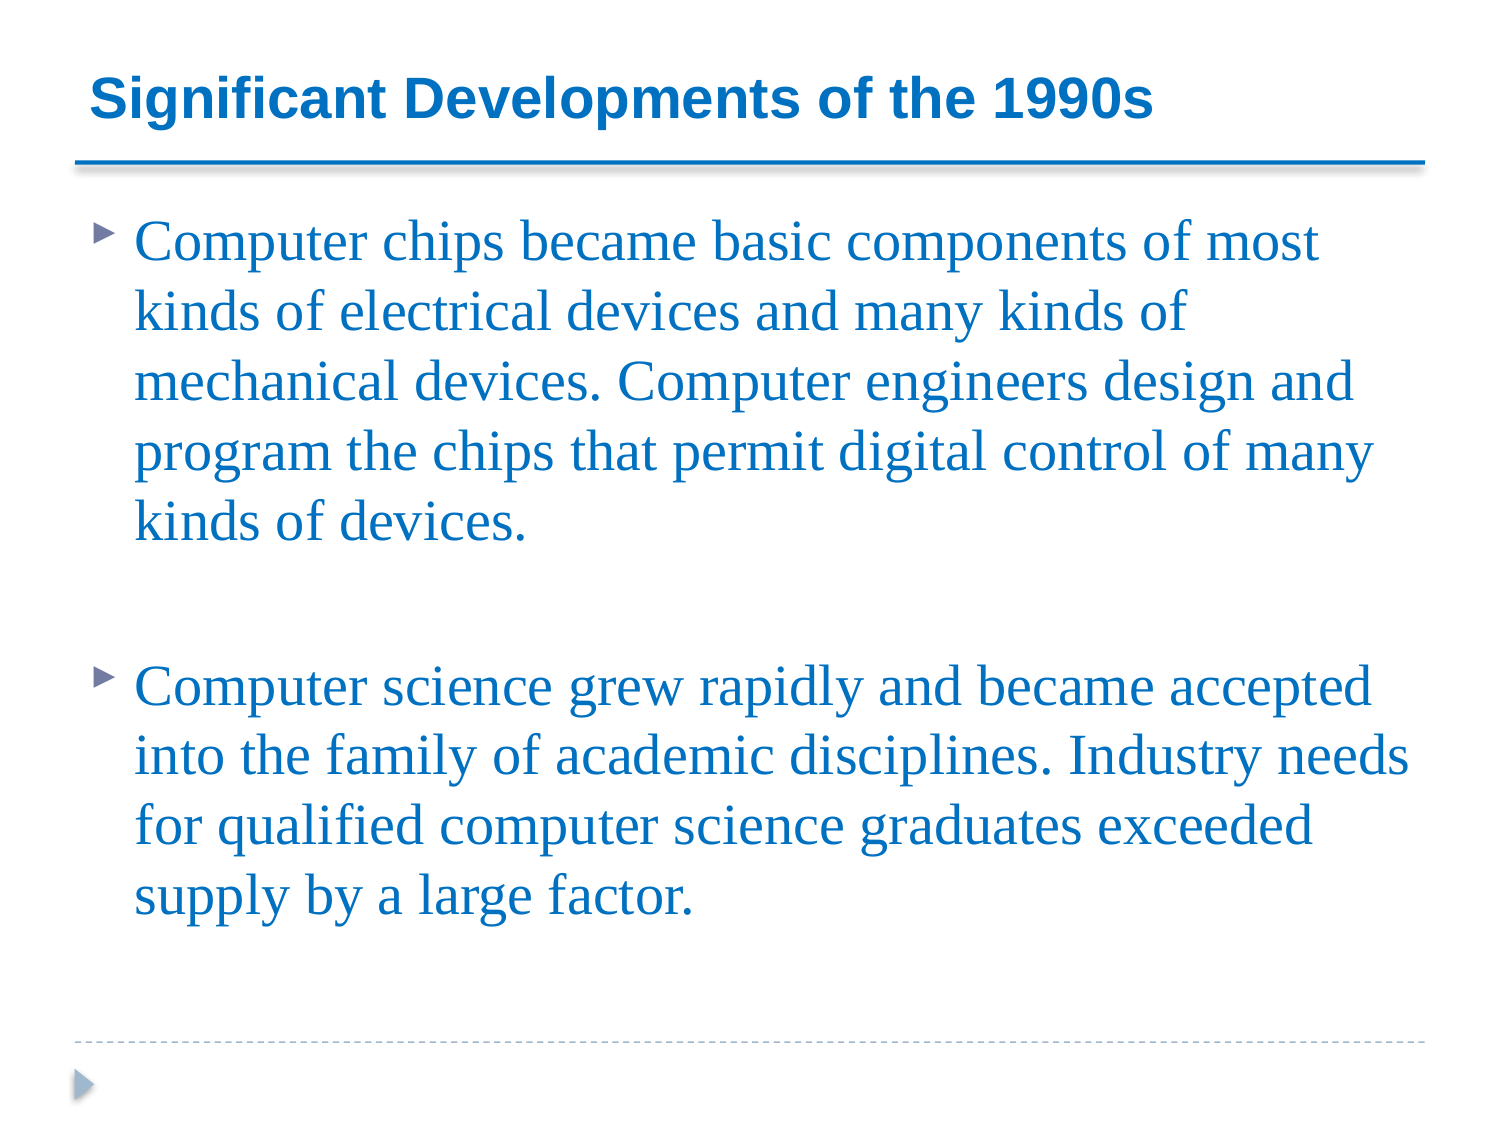

# Significant Developments of the 1990s
Computer chips became basic components of most kinds of electrical devices and many kinds of mechanical devices. Computer engineers design and program the chips that permit digital control of many kinds of devices.

Computer science grew rapidly and became accepted into the family of academic disciplines. Industry needs for qualified computer science graduates exceeded supply by a large factor.